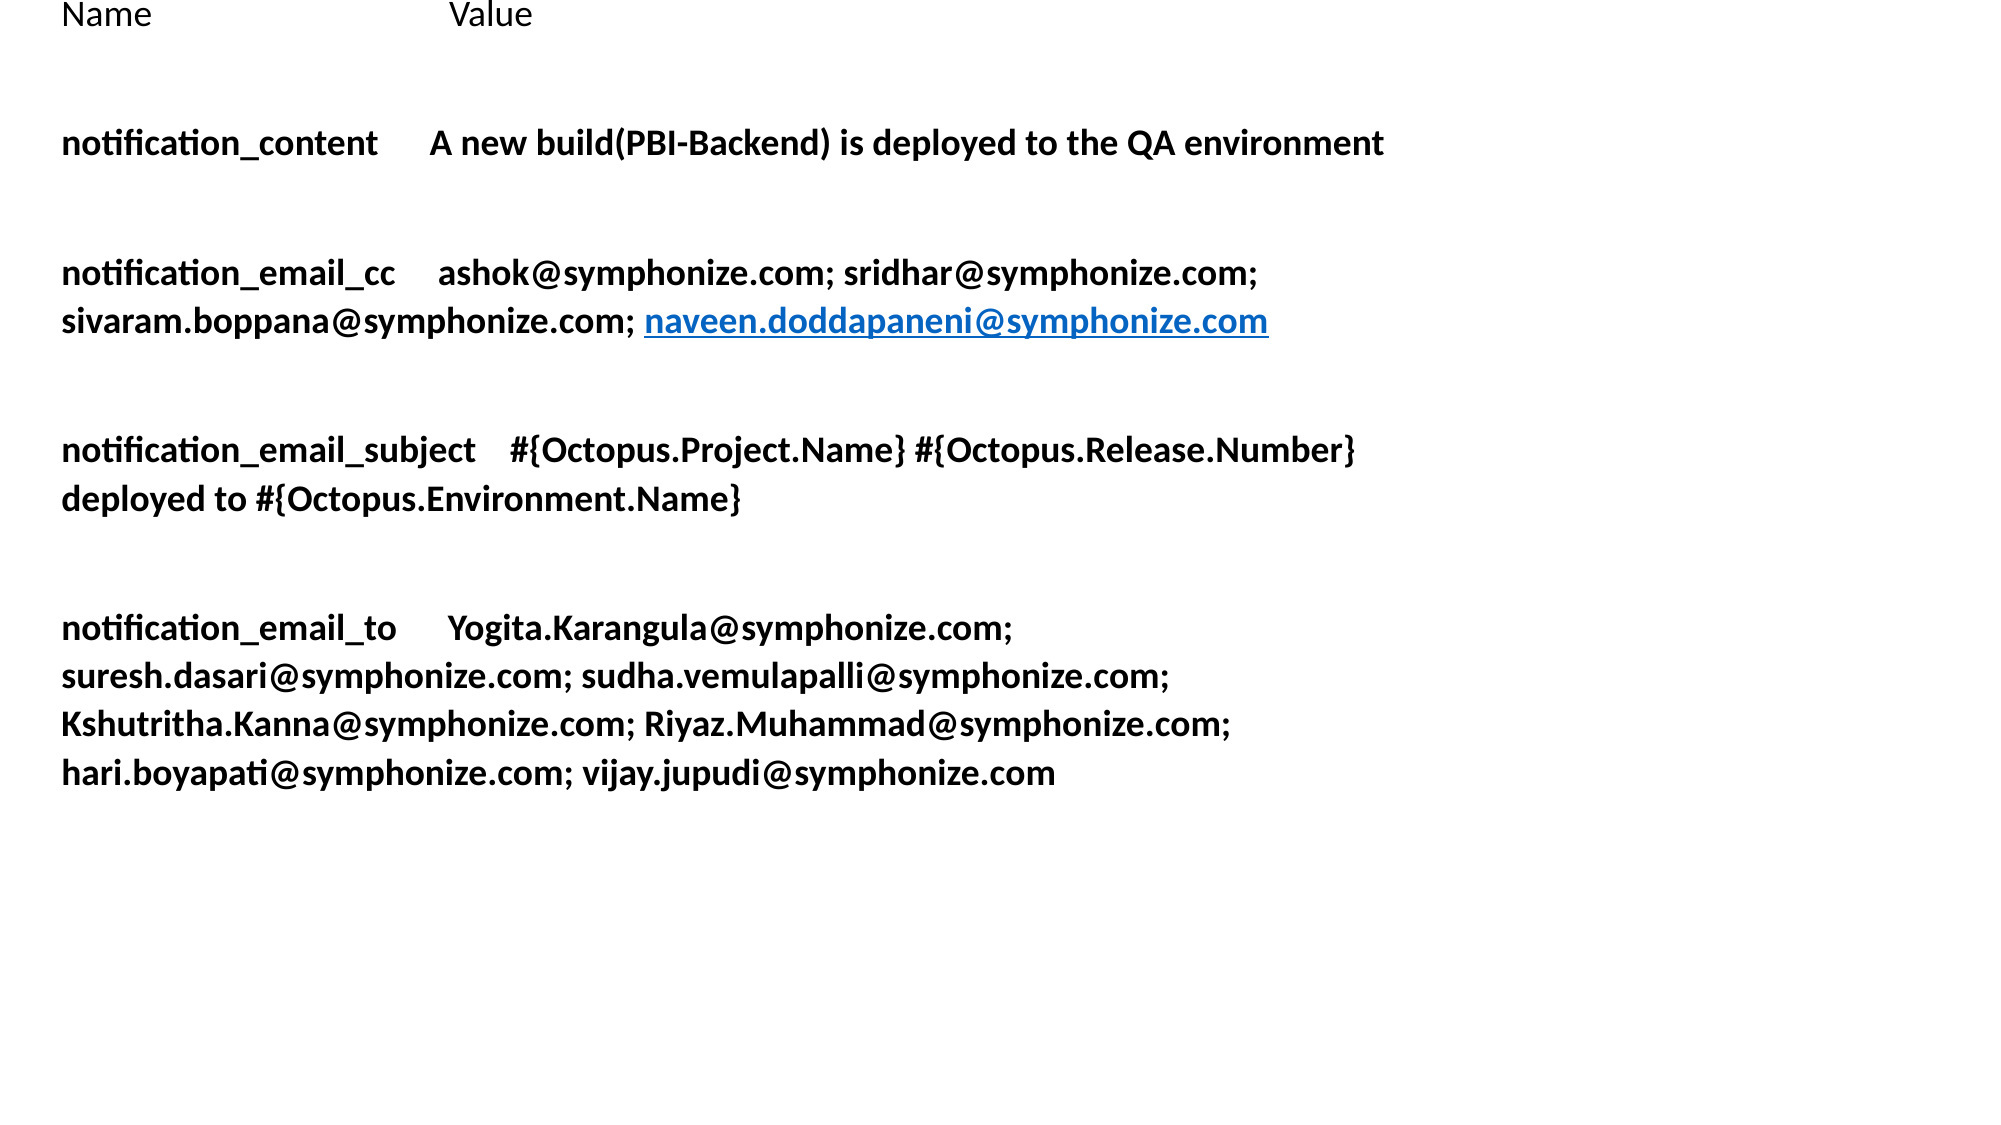

Name                                   Value

notification_content      A new build(PBI-Backend) is deployed to the QA environment

notification_email_cc     ashok@symphonize.com; sridhar@symphonize.com; sivaram.boppana@symphonize.com; naveen.doddapaneni@symphonize.com

notification_email_subject    #{Octopus.Project.Name} #{Octopus.Release.Number} deployed to #{Octopus.Environment.Name}

notification_email_to      Yogita.Karangula@symphonize.com; suresh.dasari@symphonize.com; sudha.vemulapalli@symphonize.com; Kshutritha.Kanna@symphonize.com; Riyaz.Muhammad@symphonize.com; hari.boyapati@symphonize.com; vijay.jupudi@symphonize.com